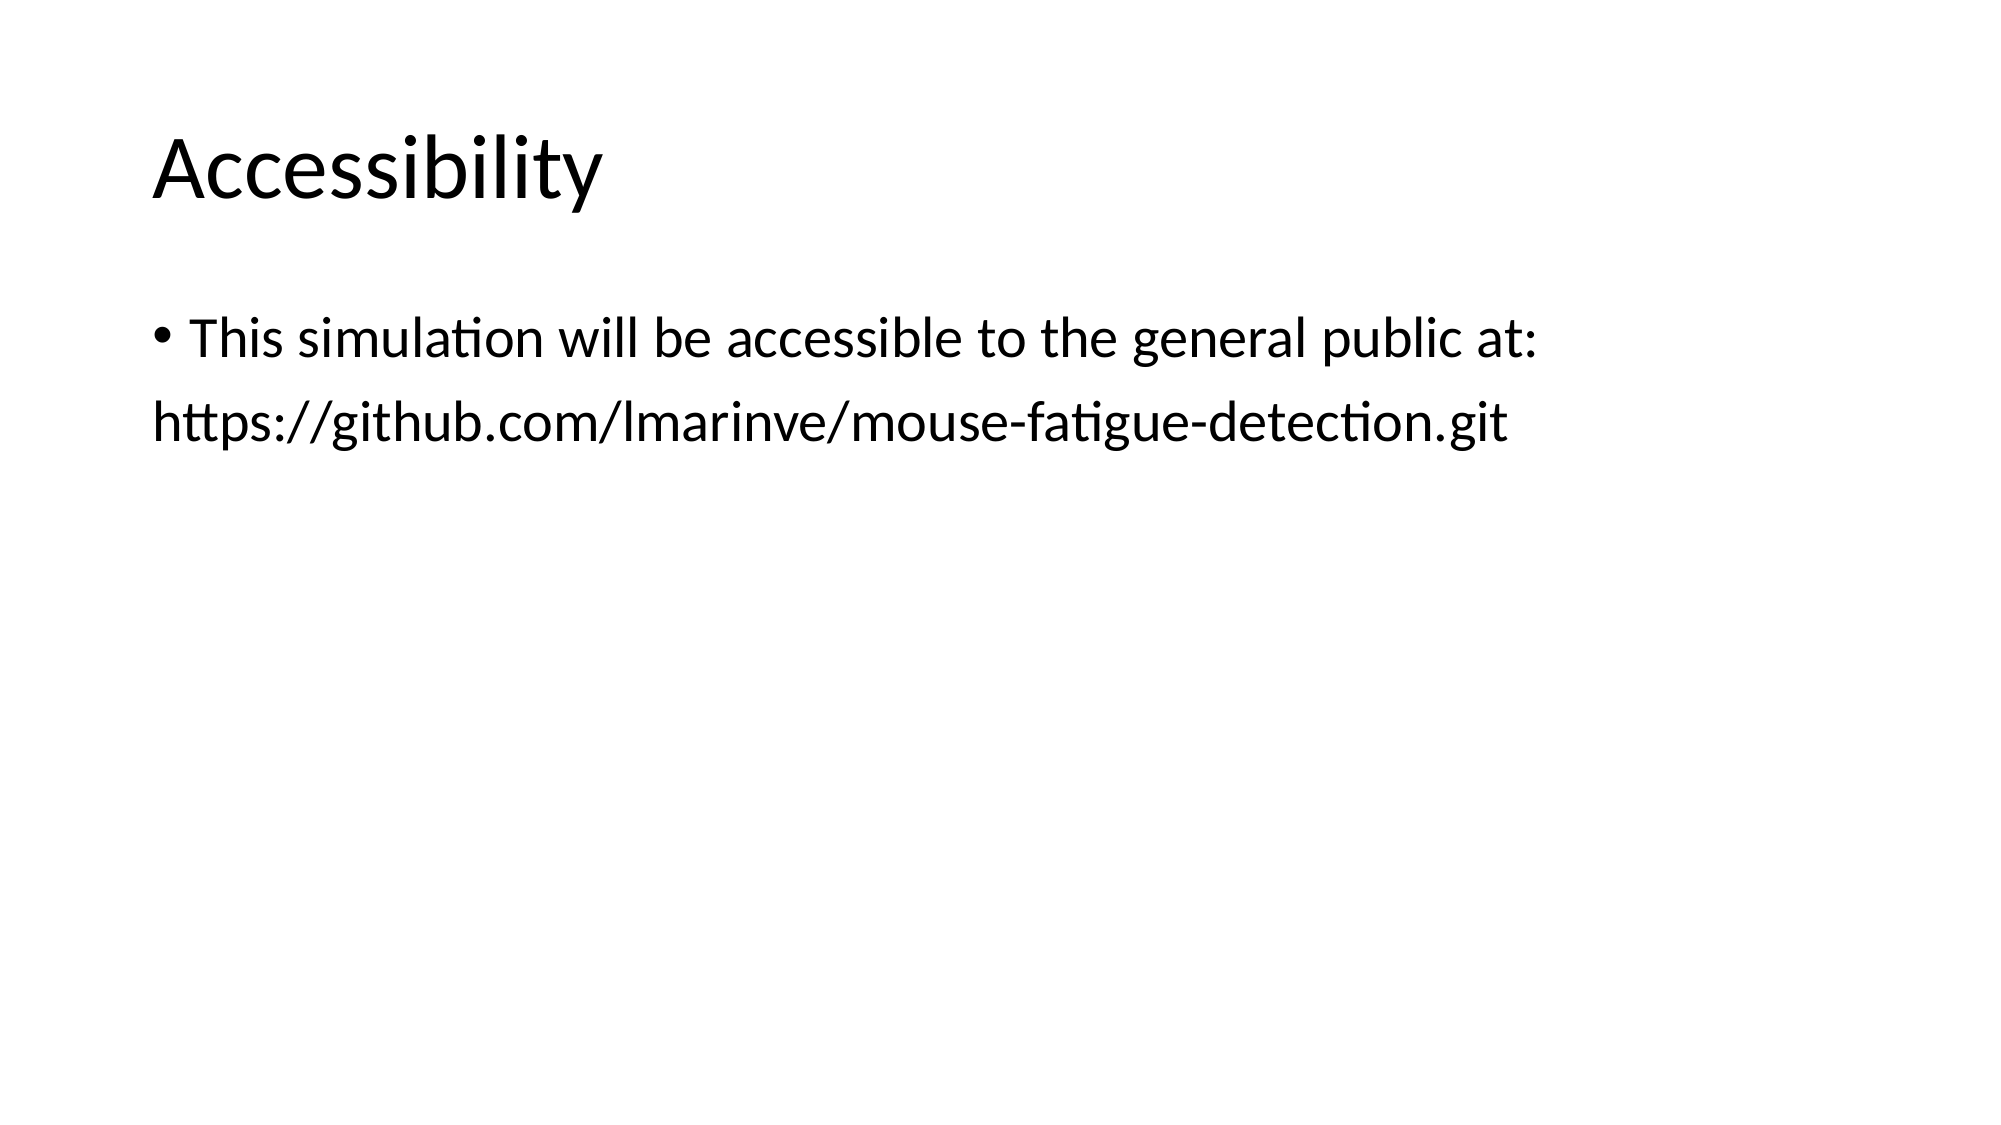

# Accessibility
This simulation will be accessible to the general public at:
https://github.com/lmarinve/mouse-fatigue-detection.git